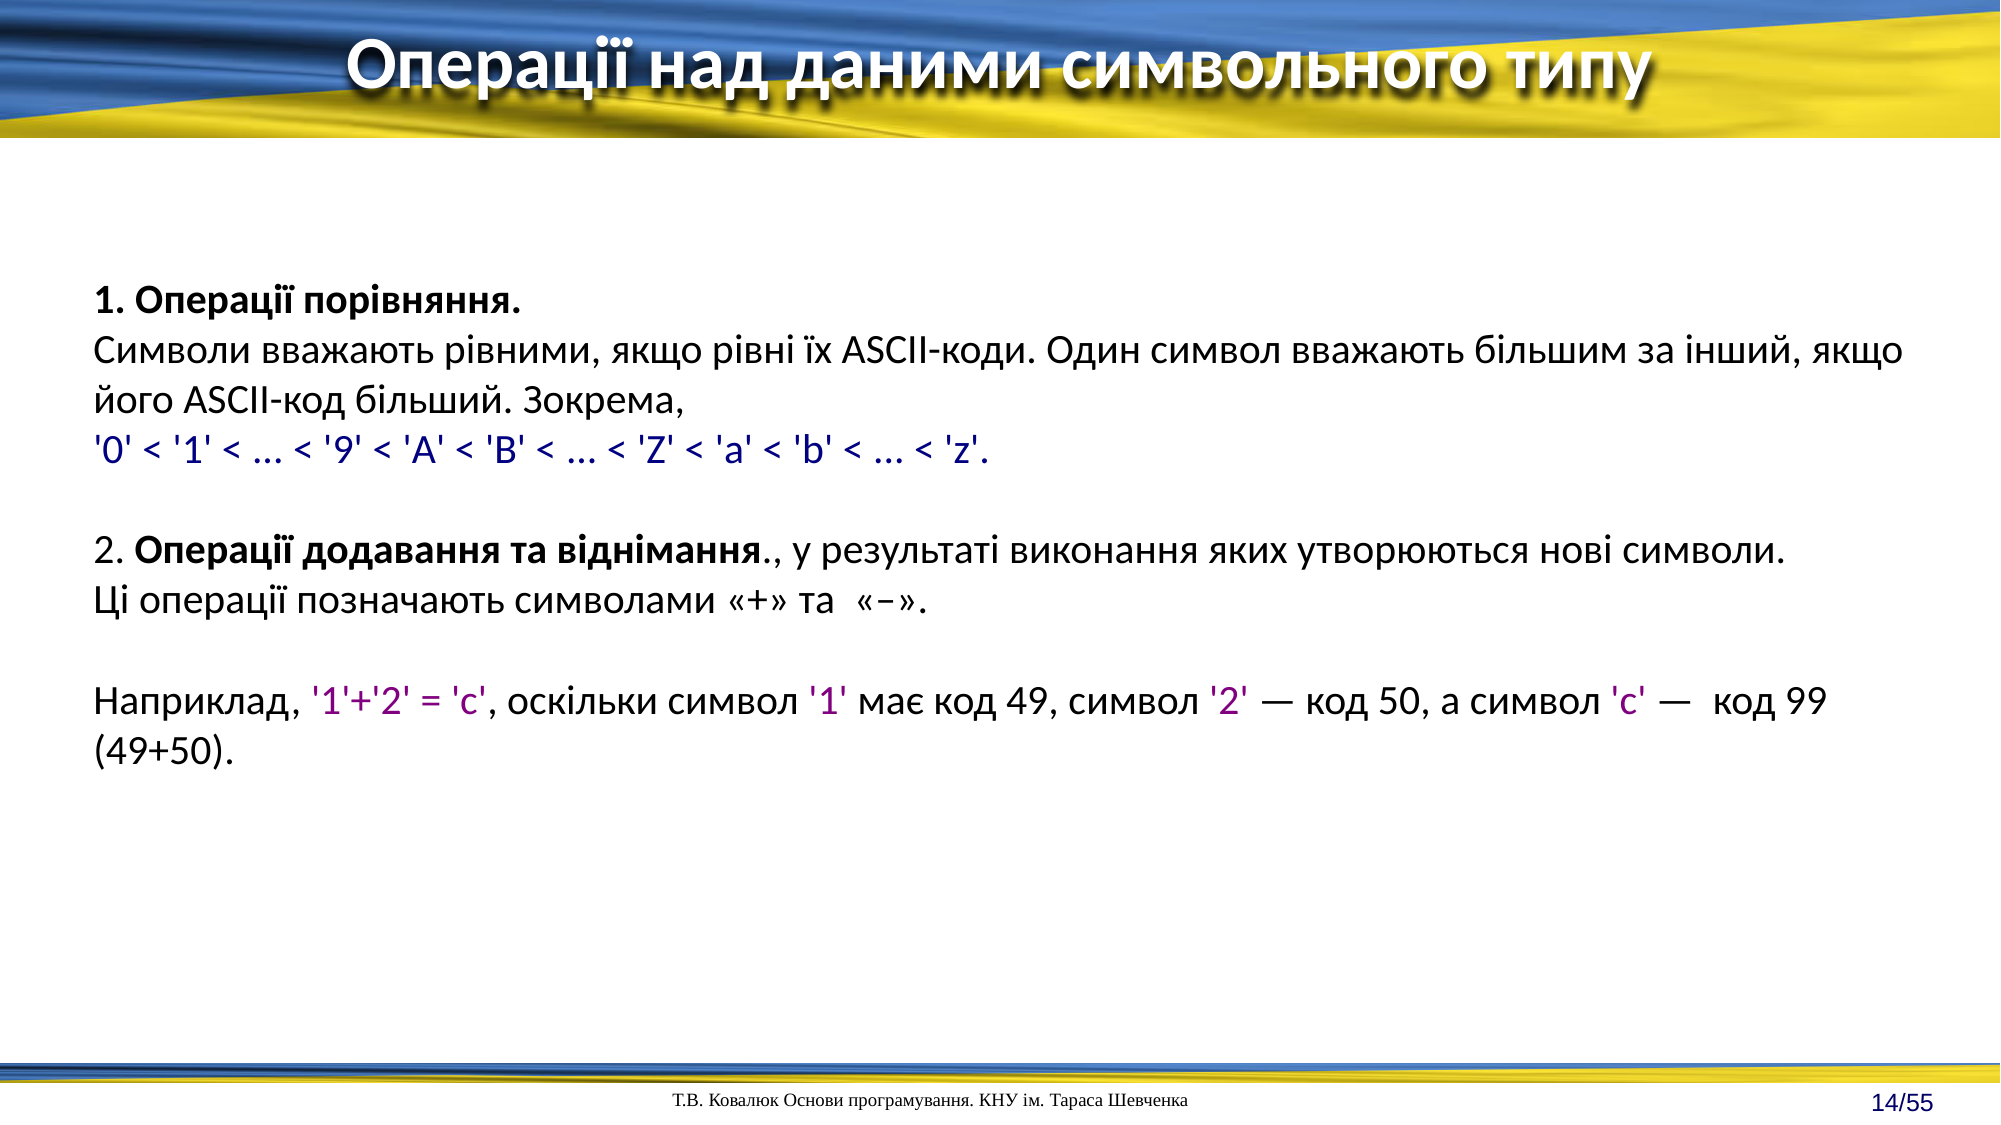

Операції над даними символьного типу
1. Операції порівняння.
Символи вважають рівними, якщо рівні їх ASCII-коди. Один символ вважають більшим за інший, якщо його ASCII-код більший. Зокрема,
'0' < '1' < ... < '9' < 'A' < 'B' < ... < 'Z' < 'a' < 'b' < ... < 'z'.

2. Операції додавання та віднімання., у результаті виконання яких утворюються нові символи.
Ці операції позначають символами «+» та  «–».

Наприклад, '1'+'2' = 'c', оскільки символ '1' має код 49, символ '2' — код 50, а символ 'c' —  код 99 (49+50).